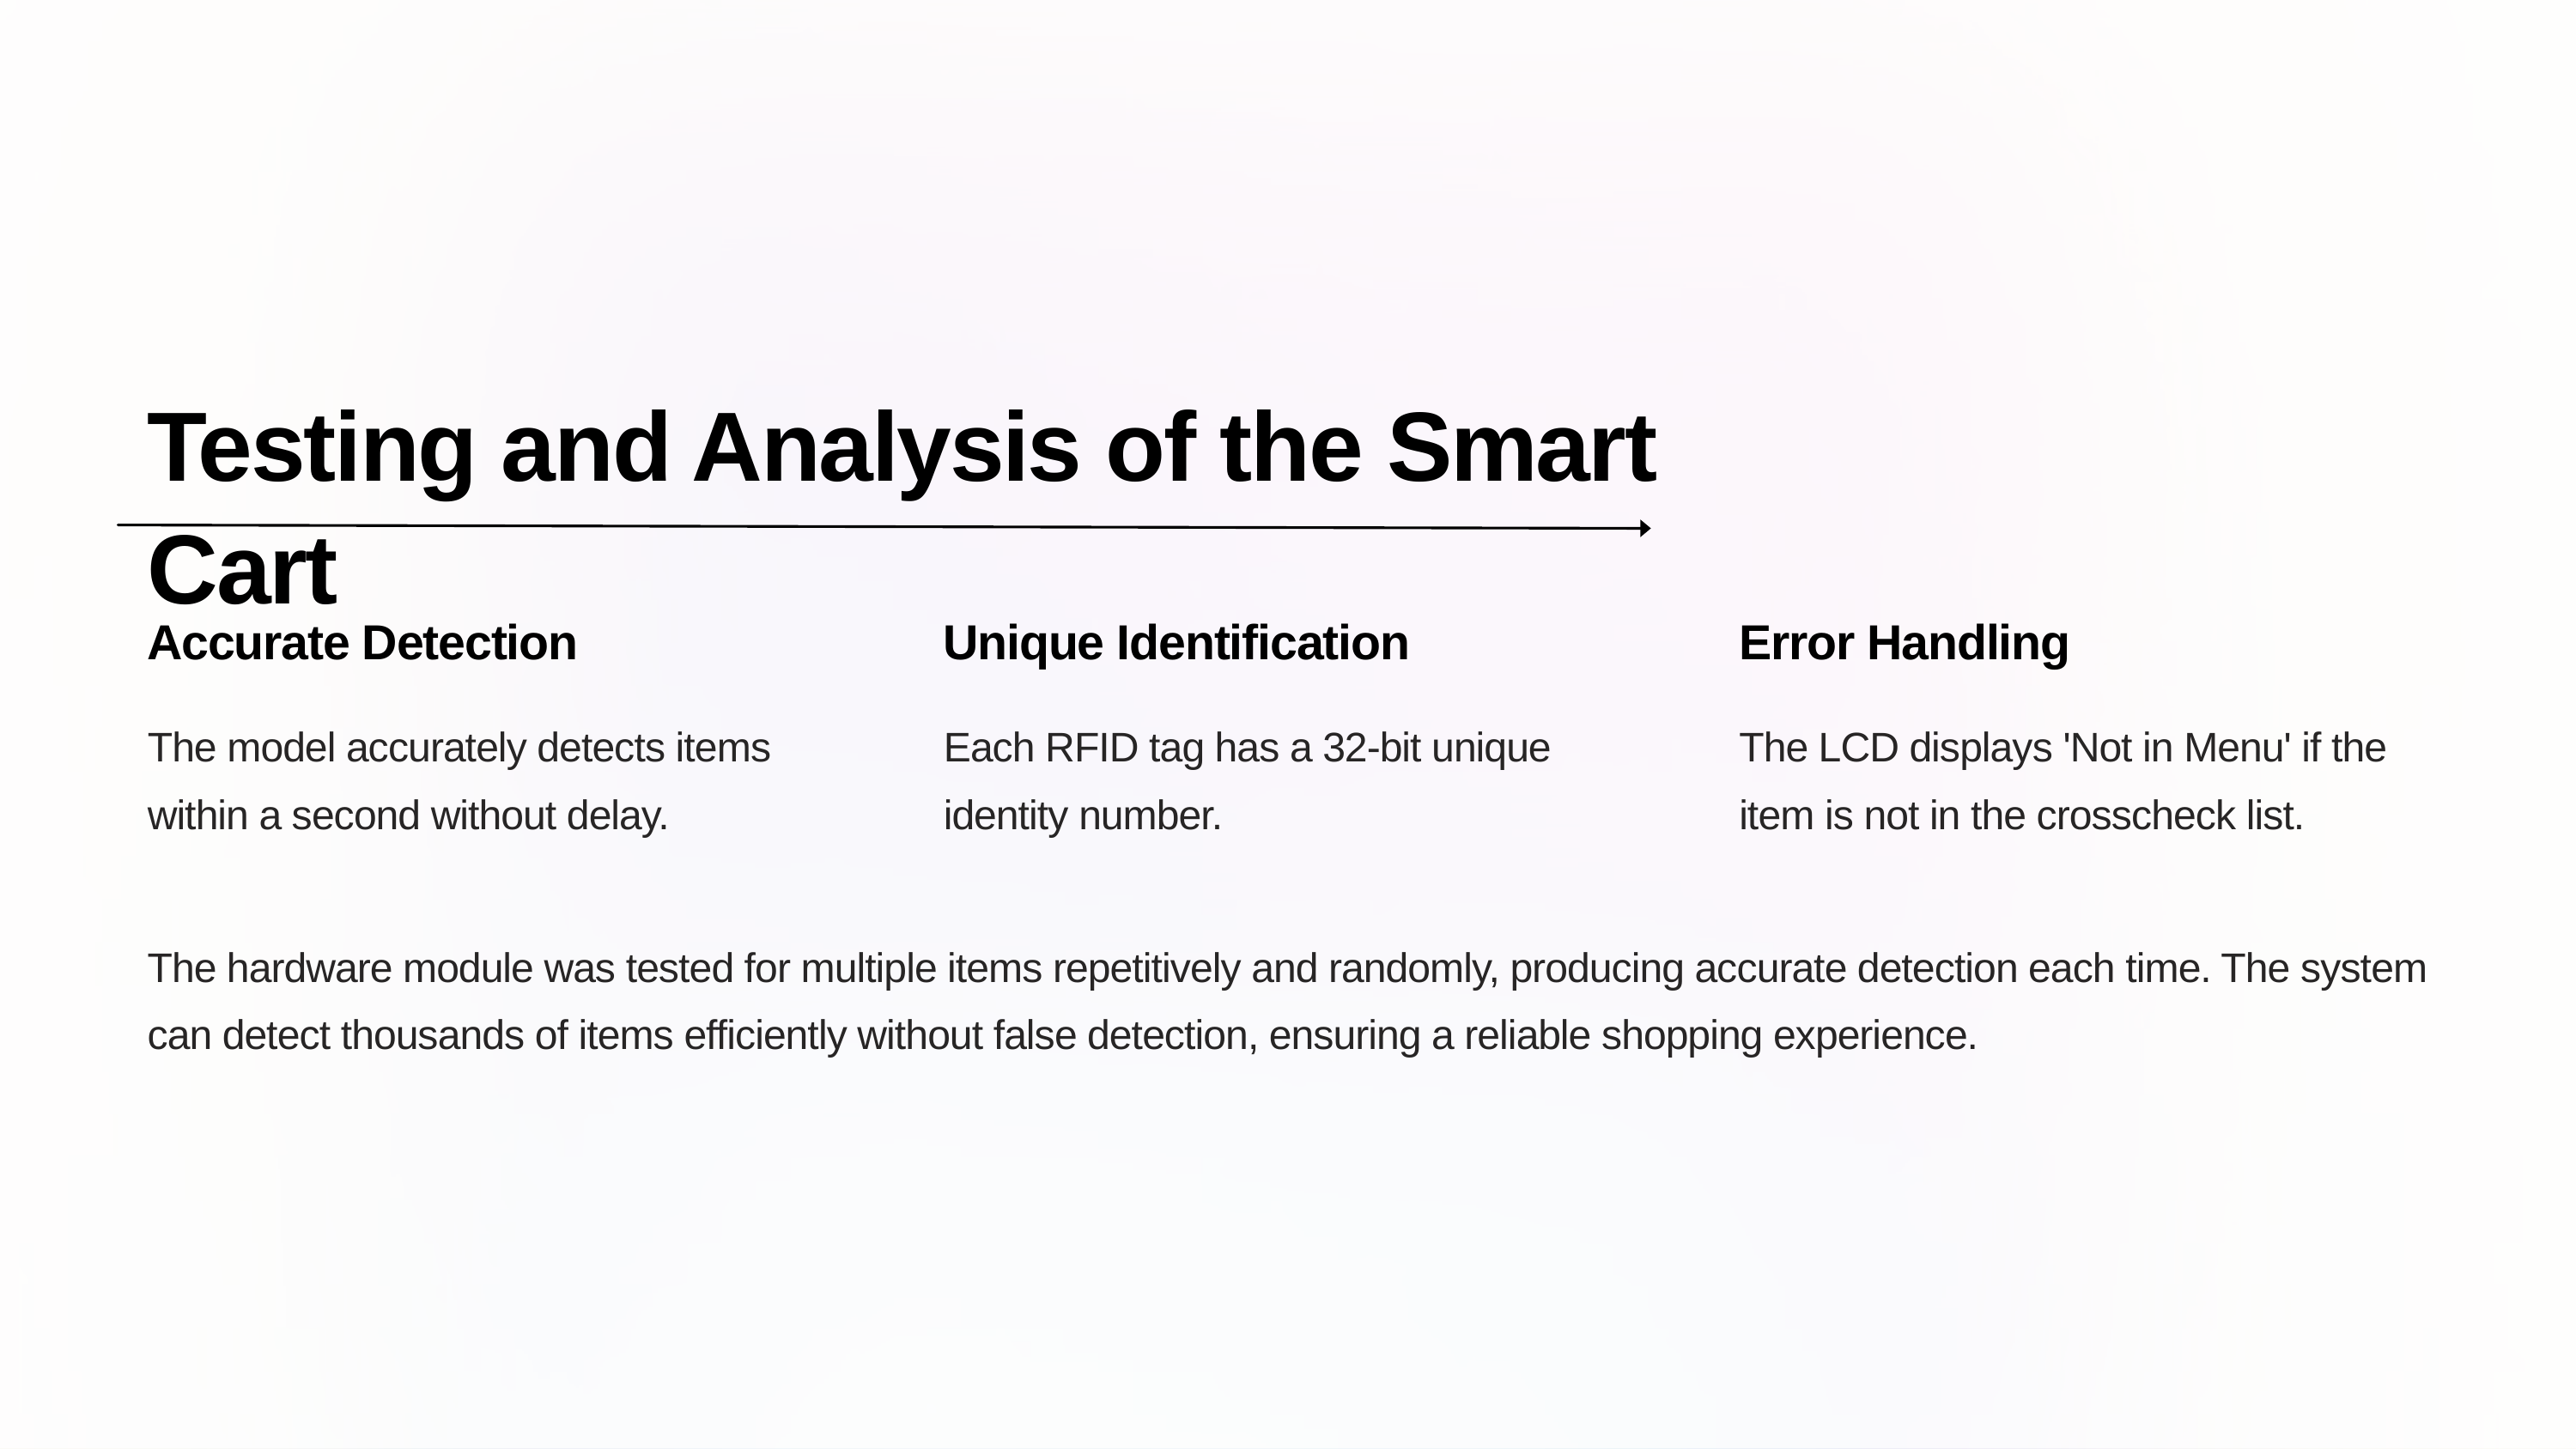

Testing and Analysis of the Smart Cart

Accurate Detection

Unique Identification

Error Handling

The model accurately detects items within a second without delay.

Each RFID tag has a 32-bit unique identity number.

The LCD displays 'Not in Menu' if the item is not in the crosscheck list.

The hardware module was tested for multiple items repetitively and randomly, producing accurate detection each time. The system can detect thousands of items efficiently without false detection, ensuring a reliable shopping experience.